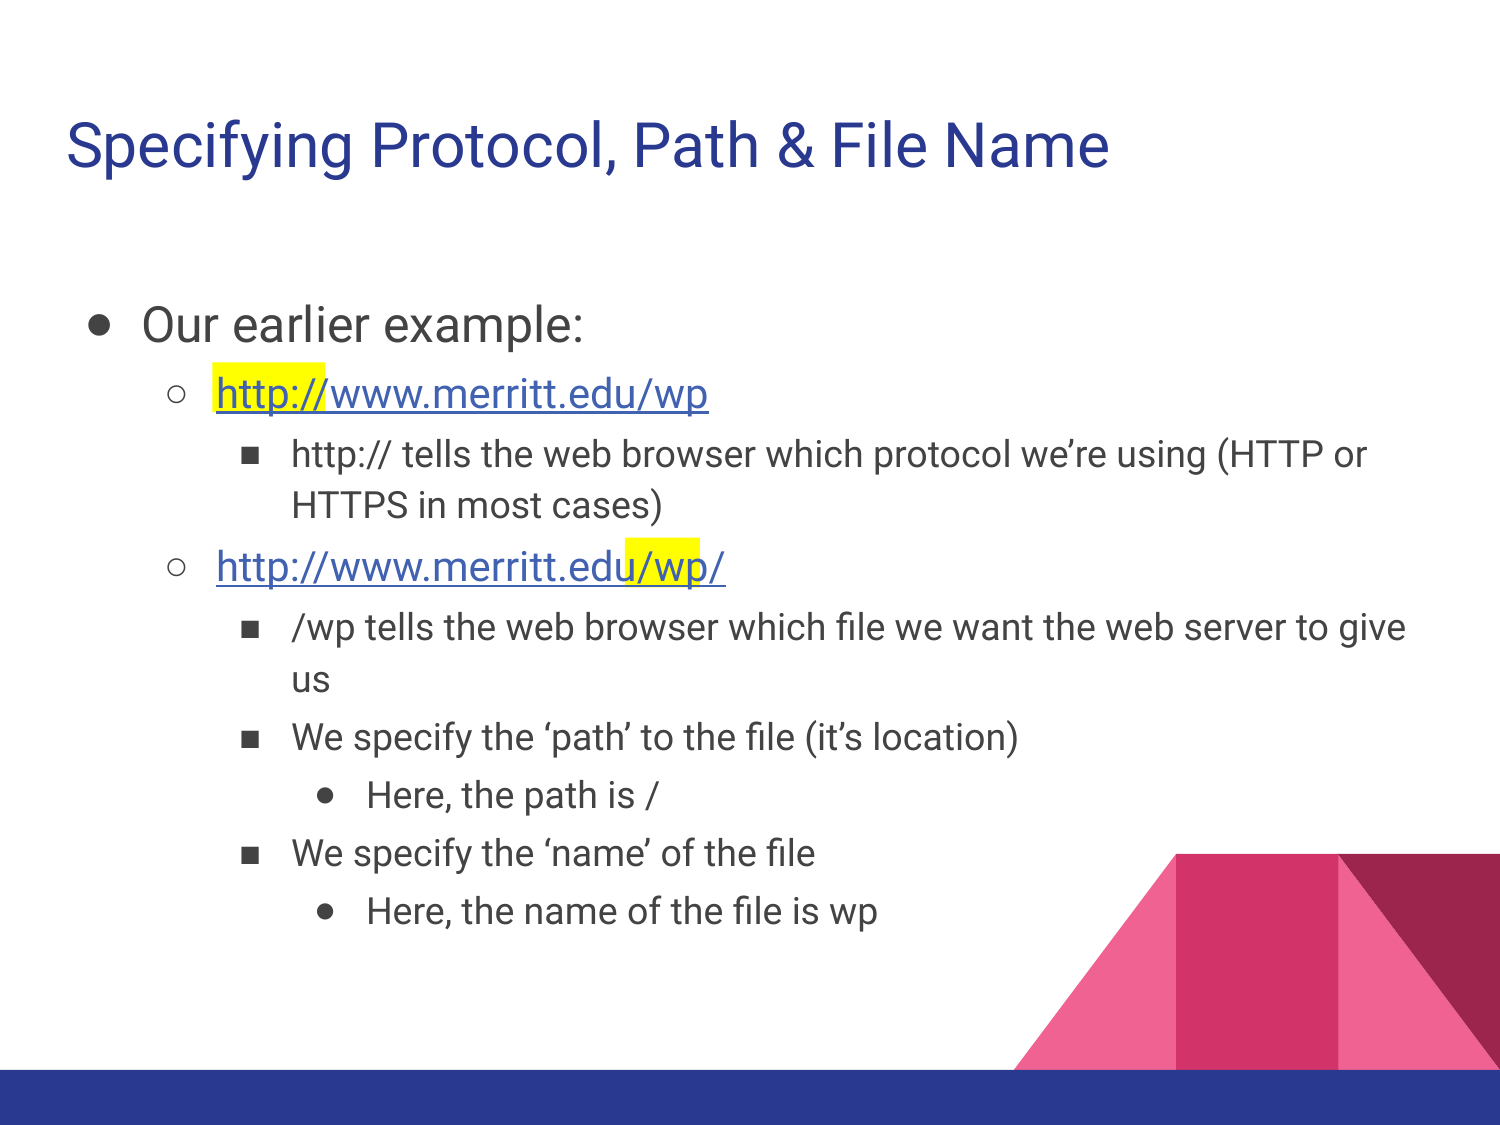

# Specifying Protocol, Path & File Name
Our earlier example:
http://www.merritt.edu/wp
http:// tells the web browser which protocol we’re using (HTTP or HTTPS in most cases)
http://www.merritt.edu/wp/
/wp tells the web browser which file we want the web server to give us
We specify the ‘path’ to the file (it’s location)
Here, the path is /
We specify the ‘name’ of the file
Here, the name of the file is wp